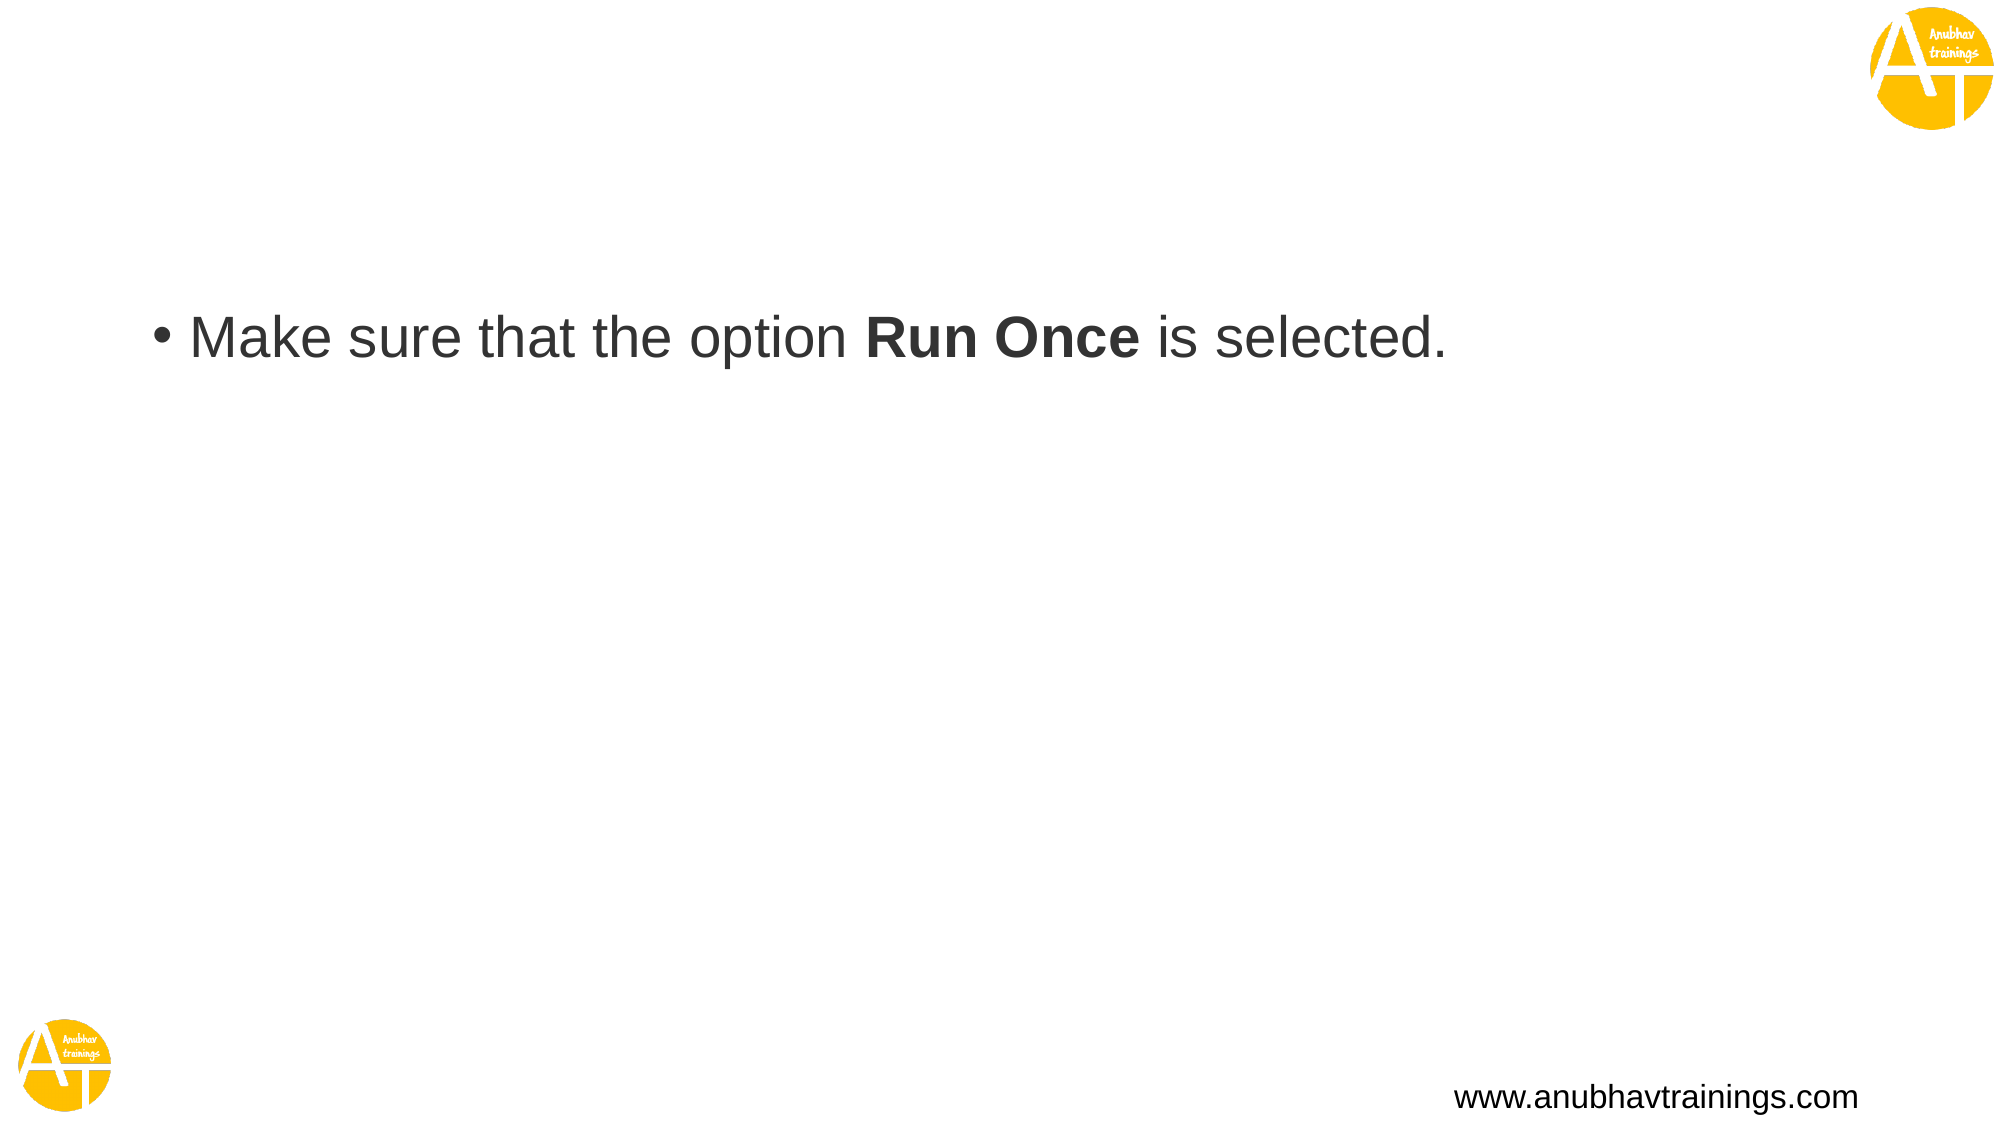

Make sure that the option Run Once is selected.

www.anubhavtrainings.com